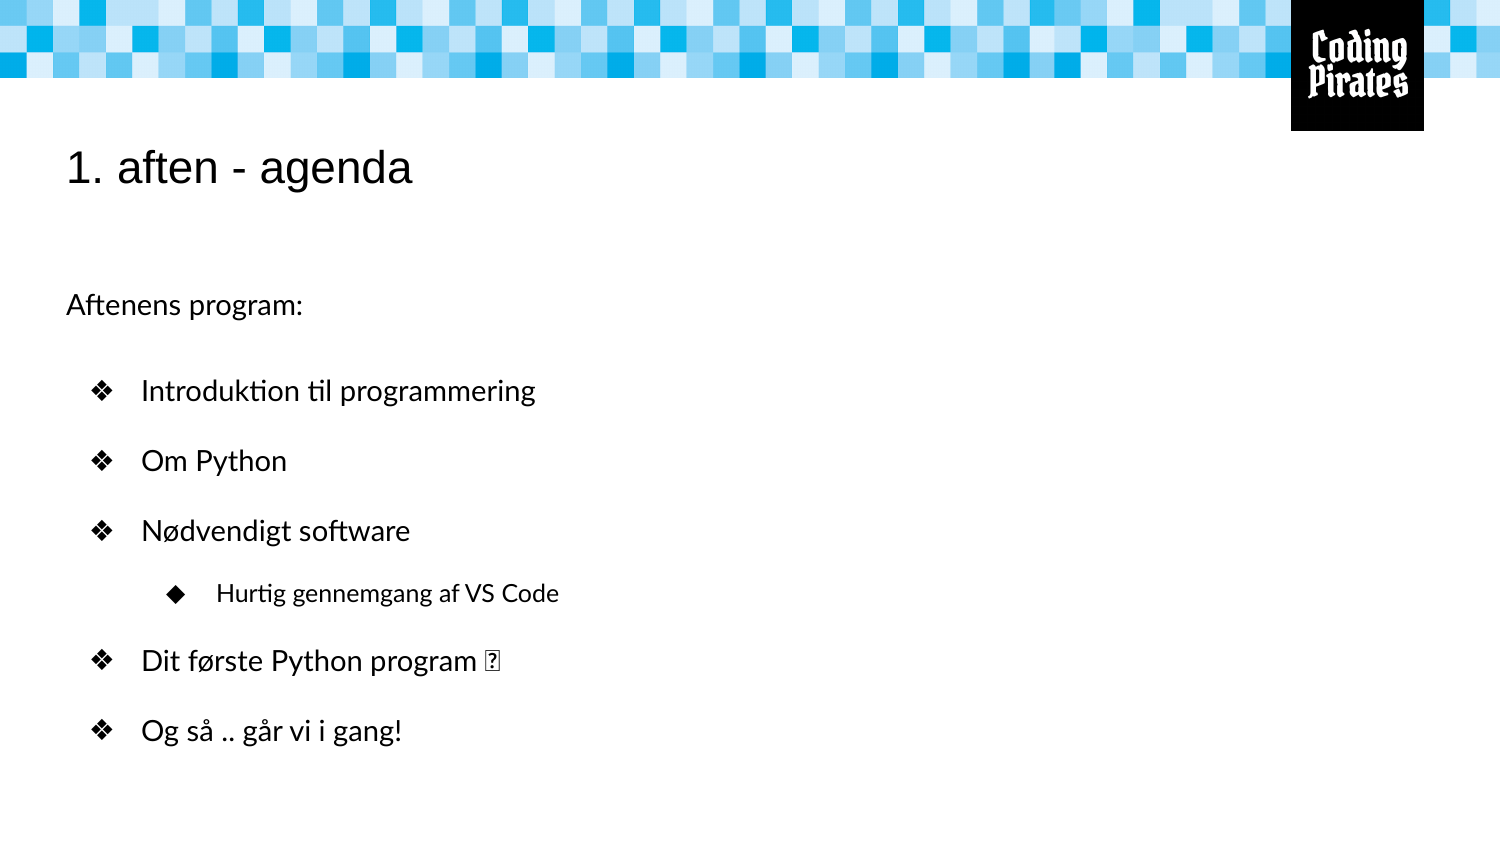

# 1. aften - agenda
Aftenens program:
Introduktion til programmering
Om Python
Nødvendigt software
Hurtig gennemgang af VS Code
Dit første Python program 🥳
Og så .. går vi i gang!